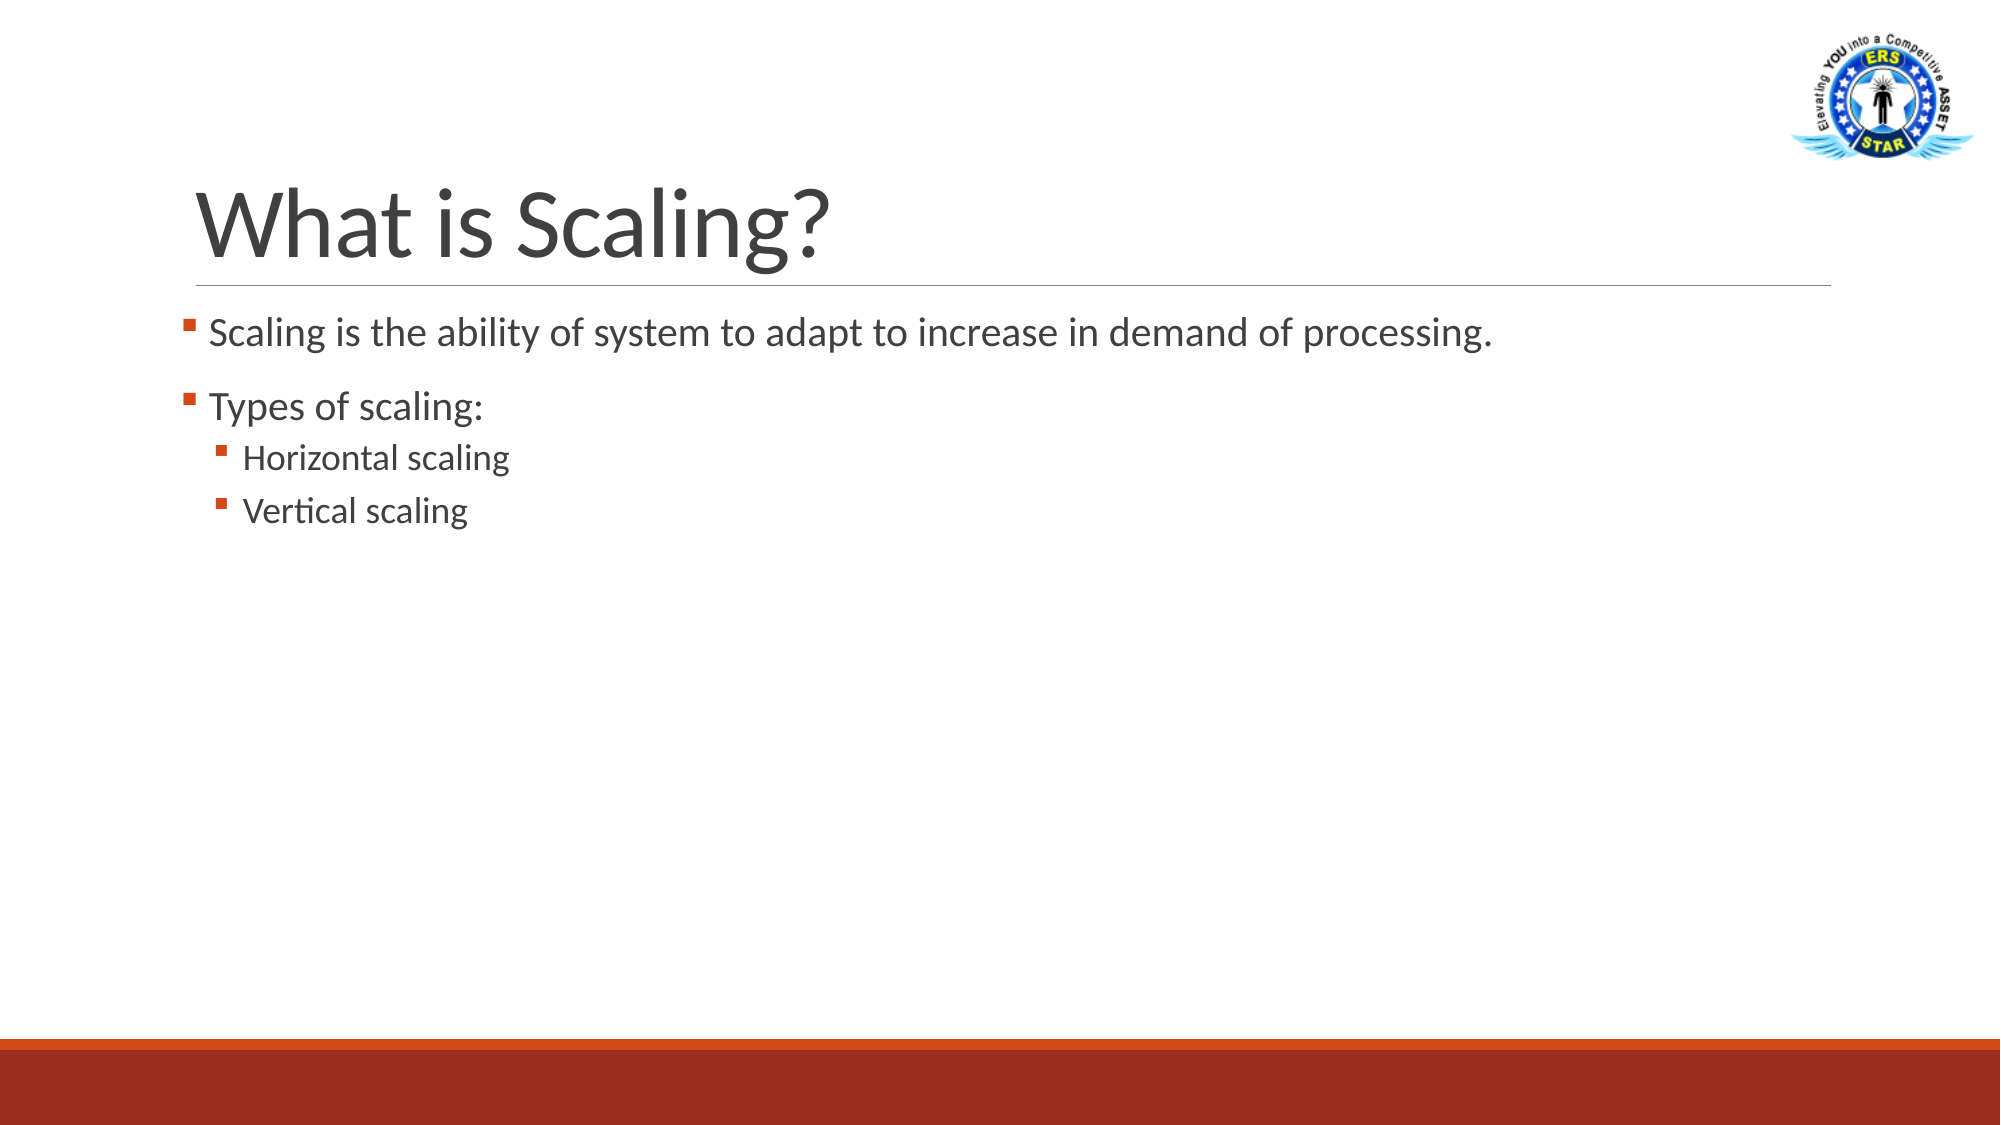

# What is Scaling?
 Scaling is the ability of system to adapt to increase in demand of processing.
 Types of scaling:
Horizontal scaling
Vertical scaling